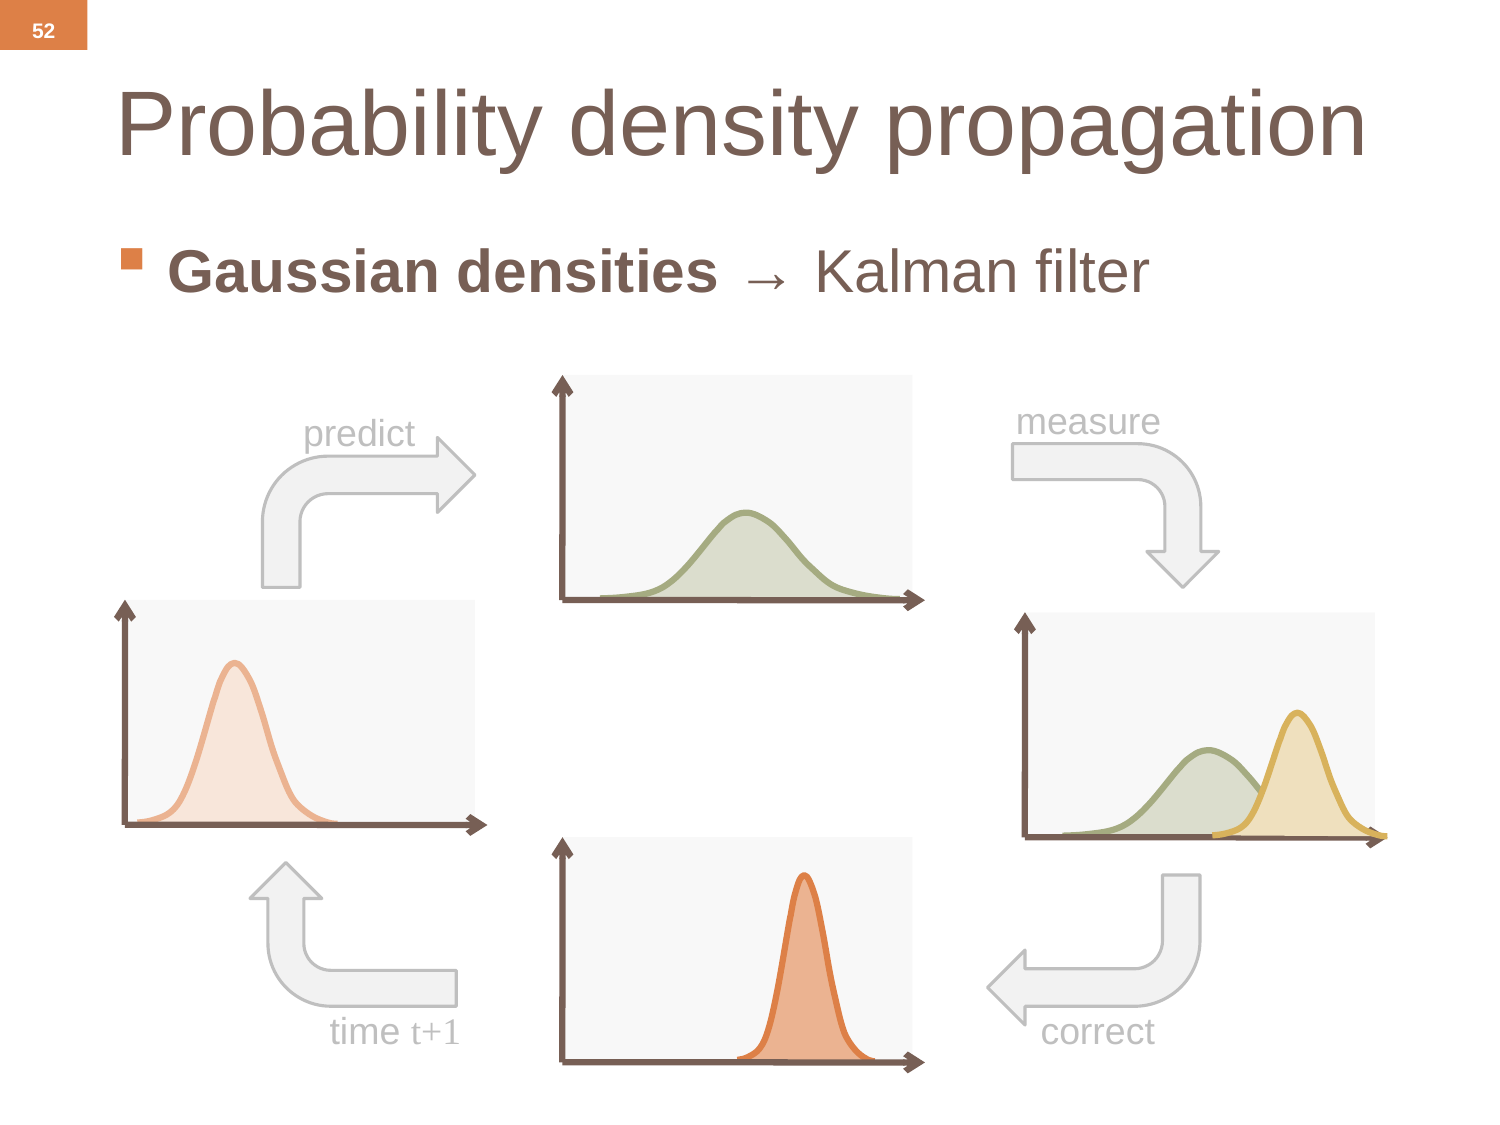

52
# Probability density propagation
Gaussian densities → Kalman filter

measure
predict

time t+1
correct